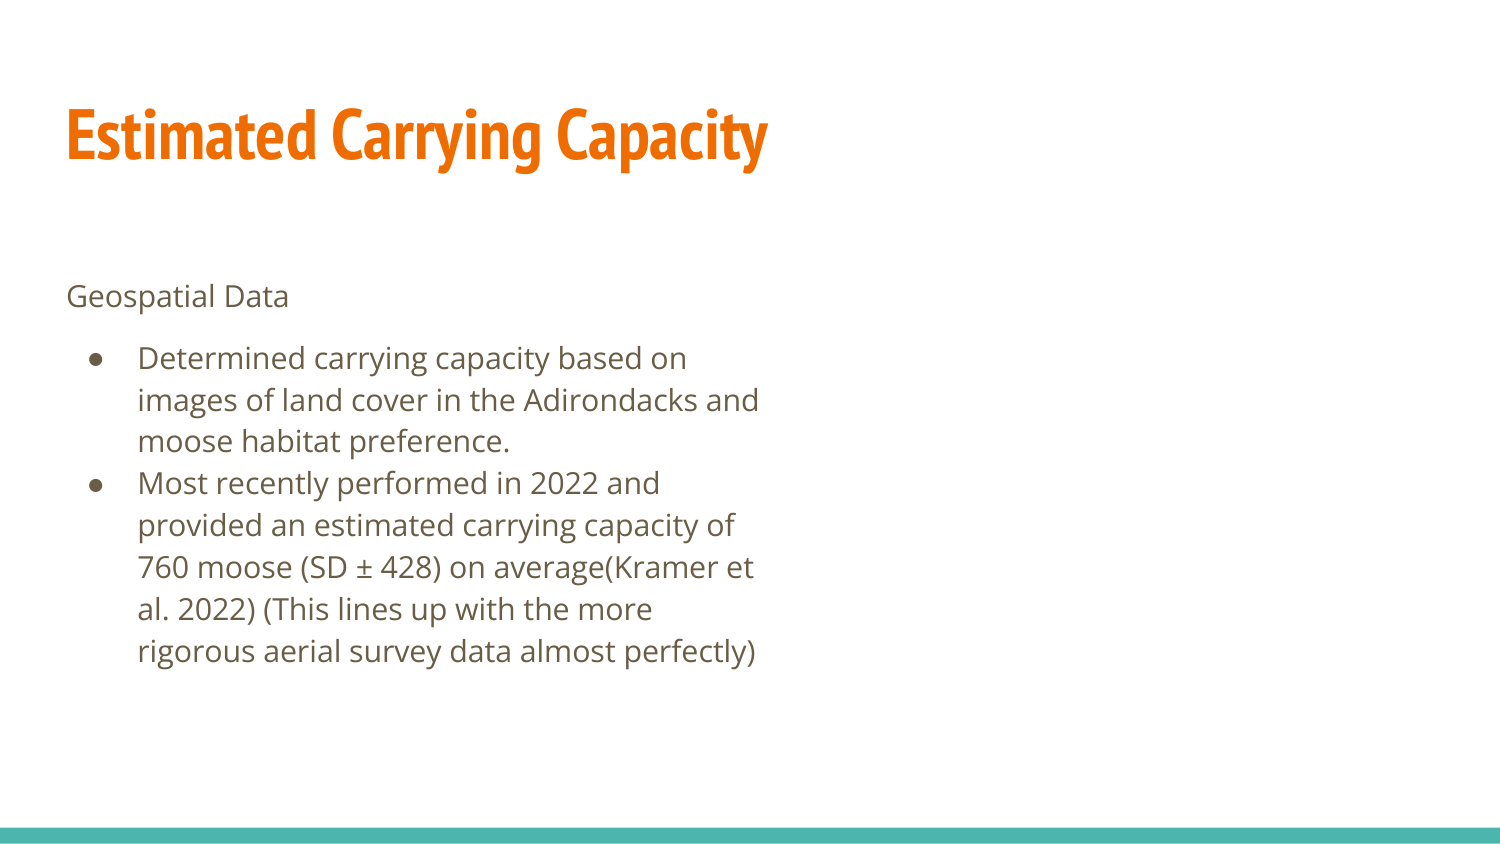

# Estimated Carrying Capacity
Geospatial Data
Determined carrying capacity based on images of land cover in the Adirondacks and moose habitat preference.
Most recently performed in 2022 and provided an estimated carrying capacity of  760 moose (SD ± 428) on average(Kramer et al. 2022) (This lines up with the more rigorous aerial survey data almost perfectly)